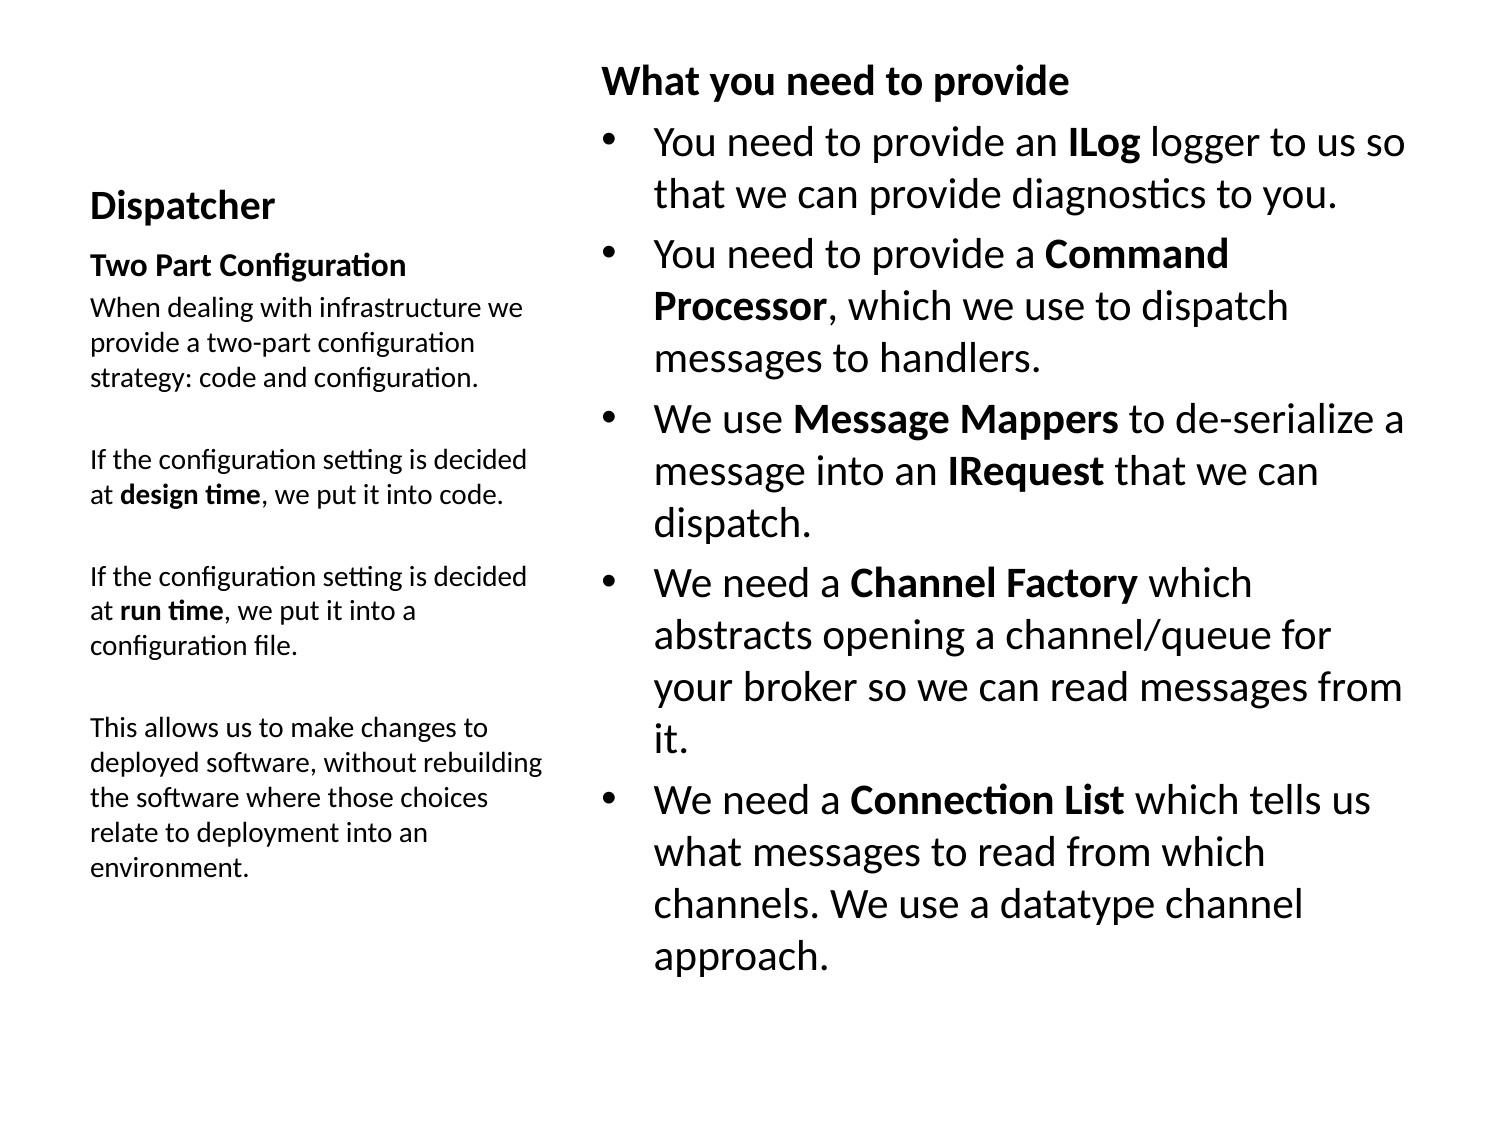

# Dispatcher
What you need to provide
You need to provide an ILog logger to us so that we can provide diagnostics to you.
You need to provide a Command Processor, which we use to dispatch messages to handlers.
We use Message Mappers to de-serialize a message into an IRequest that we can dispatch.
We need a Channel Factory which abstracts opening a channel/queue for your broker so we can read messages from it.
We need a Connection List which tells us what messages to read from which channels. We use a datatype channel approach.

Two Part Configuration
When dealing with infrastructure we provide a two-part configuration strategy: code and configuration.

If the configuration setting is decided at design time, we put it into code.

If the configuration setting is decided at run time, we put it into a configuration file.

This allows us to make changes to deployed software, without rebuilding the software where those choices relate to deployment into an environment.